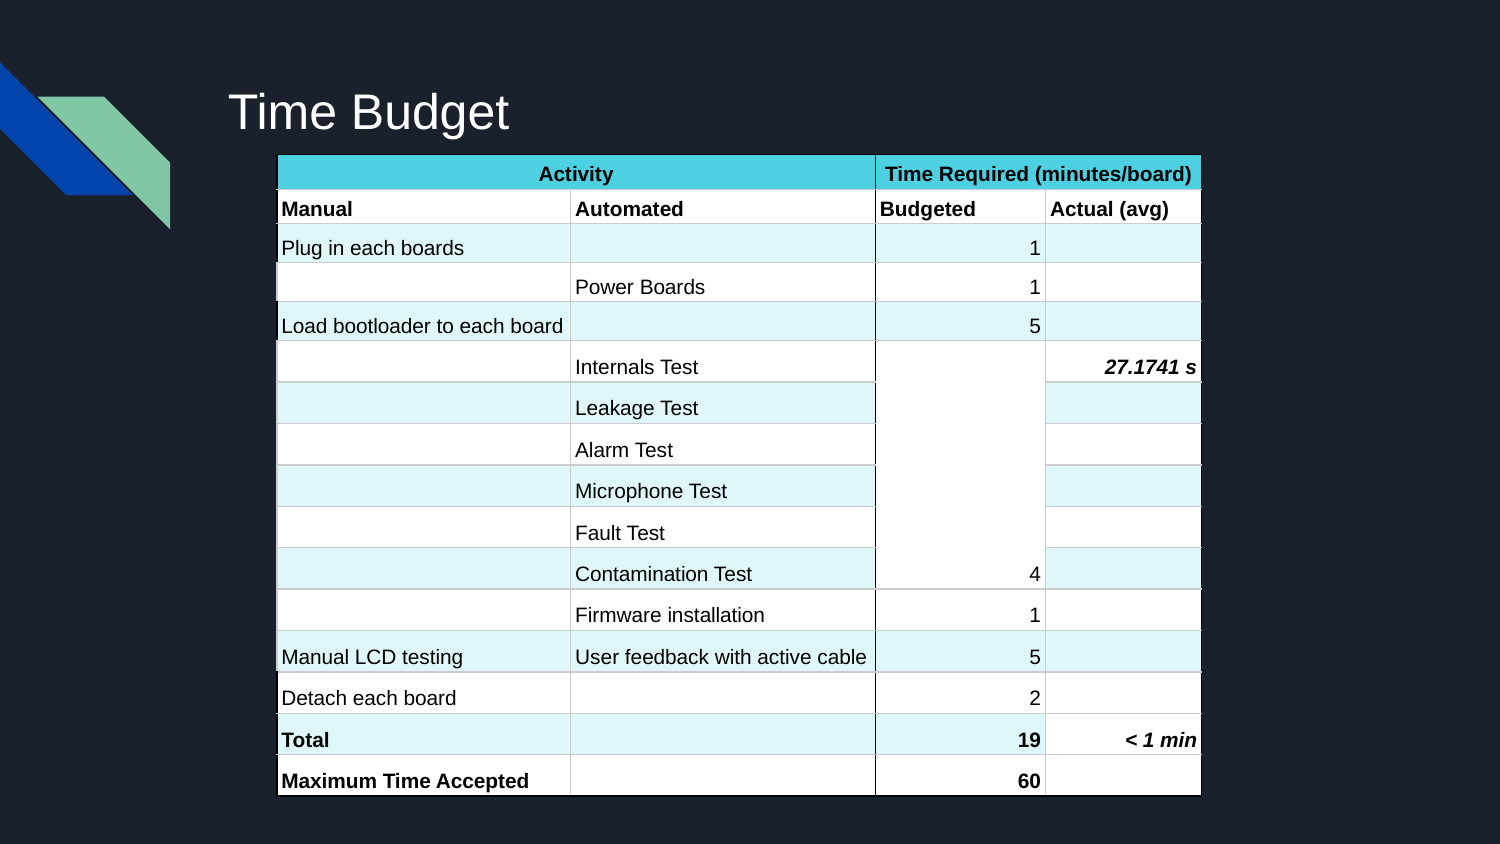

# Time Budget
| Activity |  | Time Required (minutes/board) |  |
| --- | --- | --- | --- |
| Manual | Automated | Budgeted | Actual (avg) |
| Plug in each boards |  | 1 |  |
|  | Power Boards | 1 |  |
| Load bootloader to each board |  | 5 |  |
|  | Internals Test | 4 | 27.1741 s |
|  | Leakage Test |  |  |
|  | Alarm Test |  |  |
|  | Microphone Test |  |  |
|  | Fault Test |  |  |
|  | Contamination Test |  |  |
|  | Firmware installation | 1 |  |
| Manual LCD testing | User feedback with active cable | 5 |  |
| Detach each board |  | 2 |  |
| Total |  | 19 | < 1 min |
| Maximum Time Accepted |  | 60 |  |